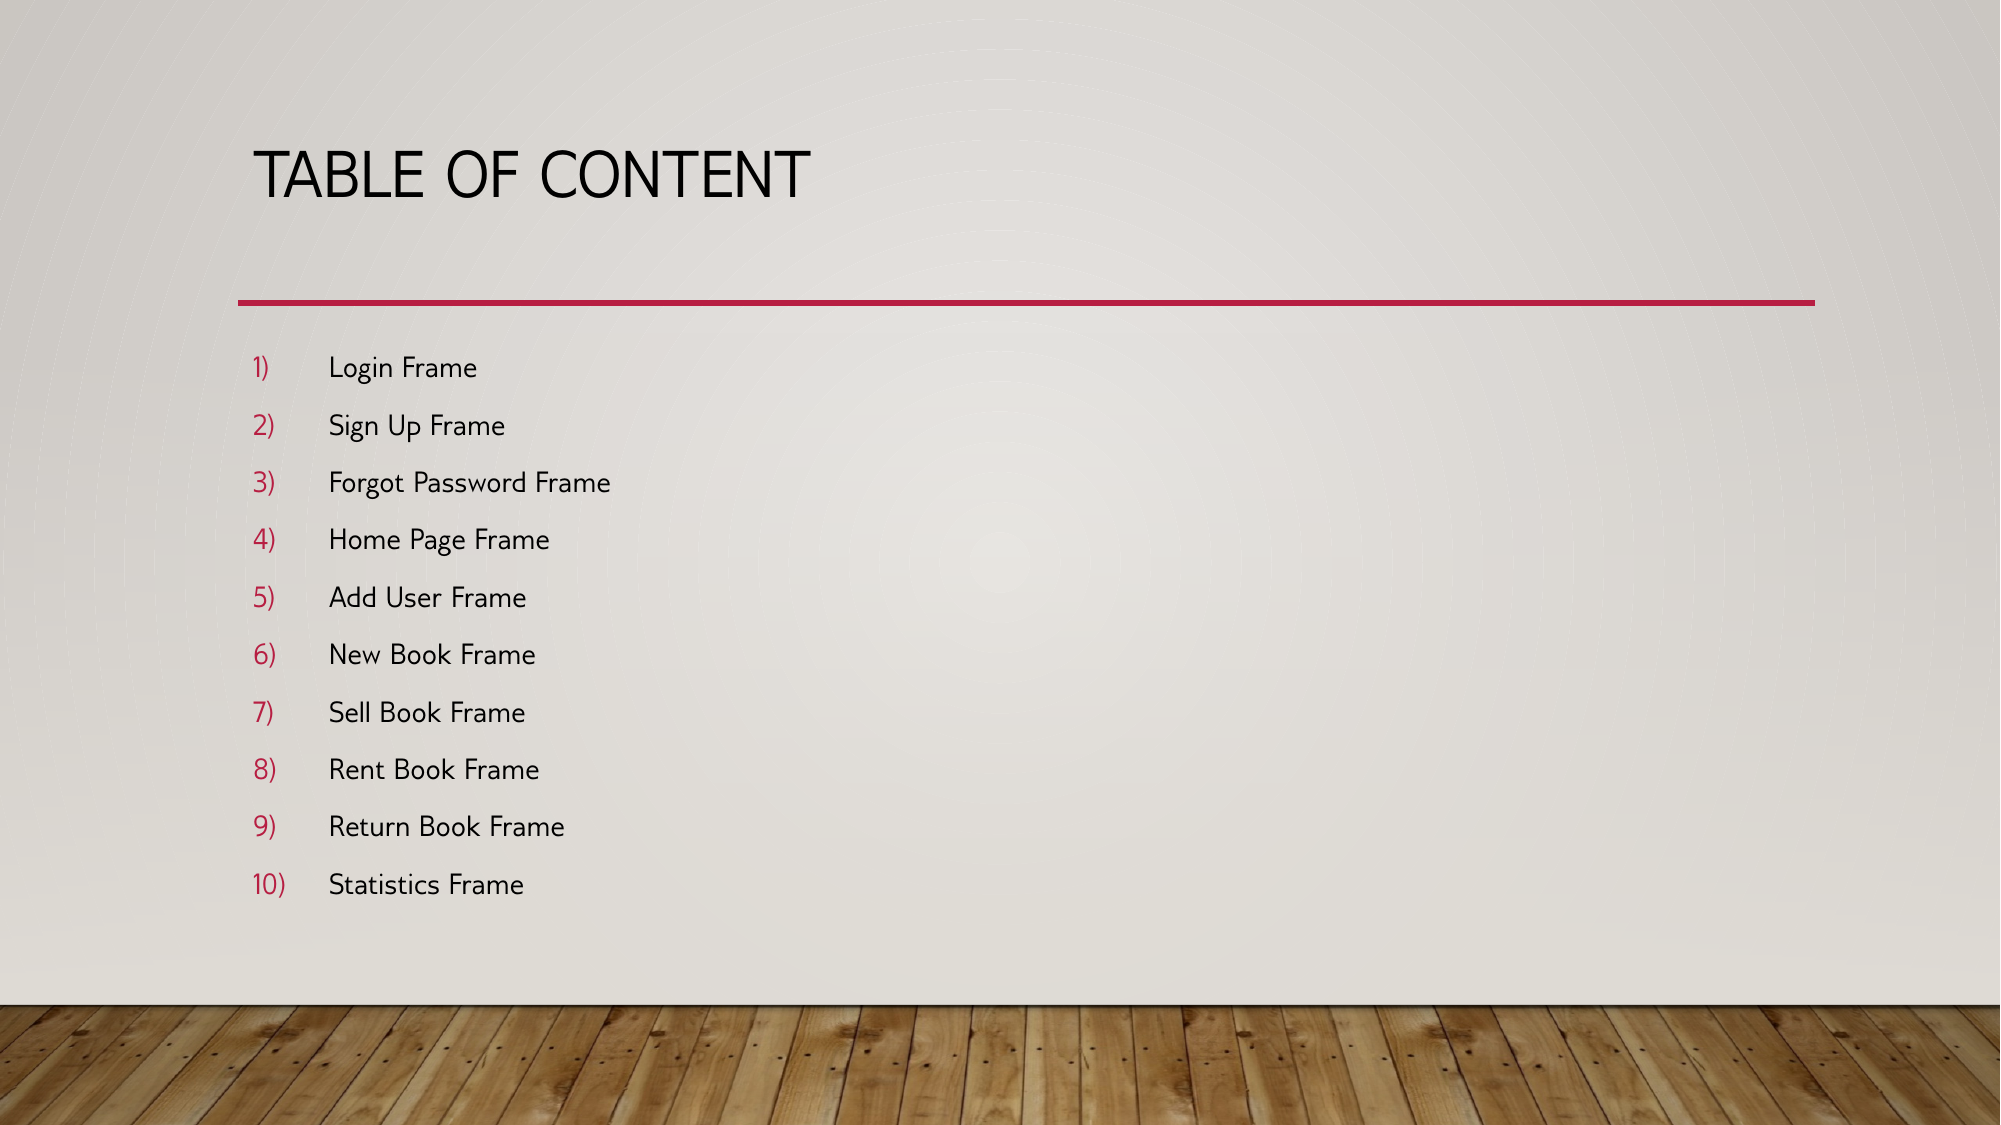

# Table of content
Login Frame
Sign Up Frame
Forgot Password Frame
Home Page Frame
Add User Frame
New Book Frame
Sell Book Frame
Rent Book Frame
Return Book Frame
Statistics Frame